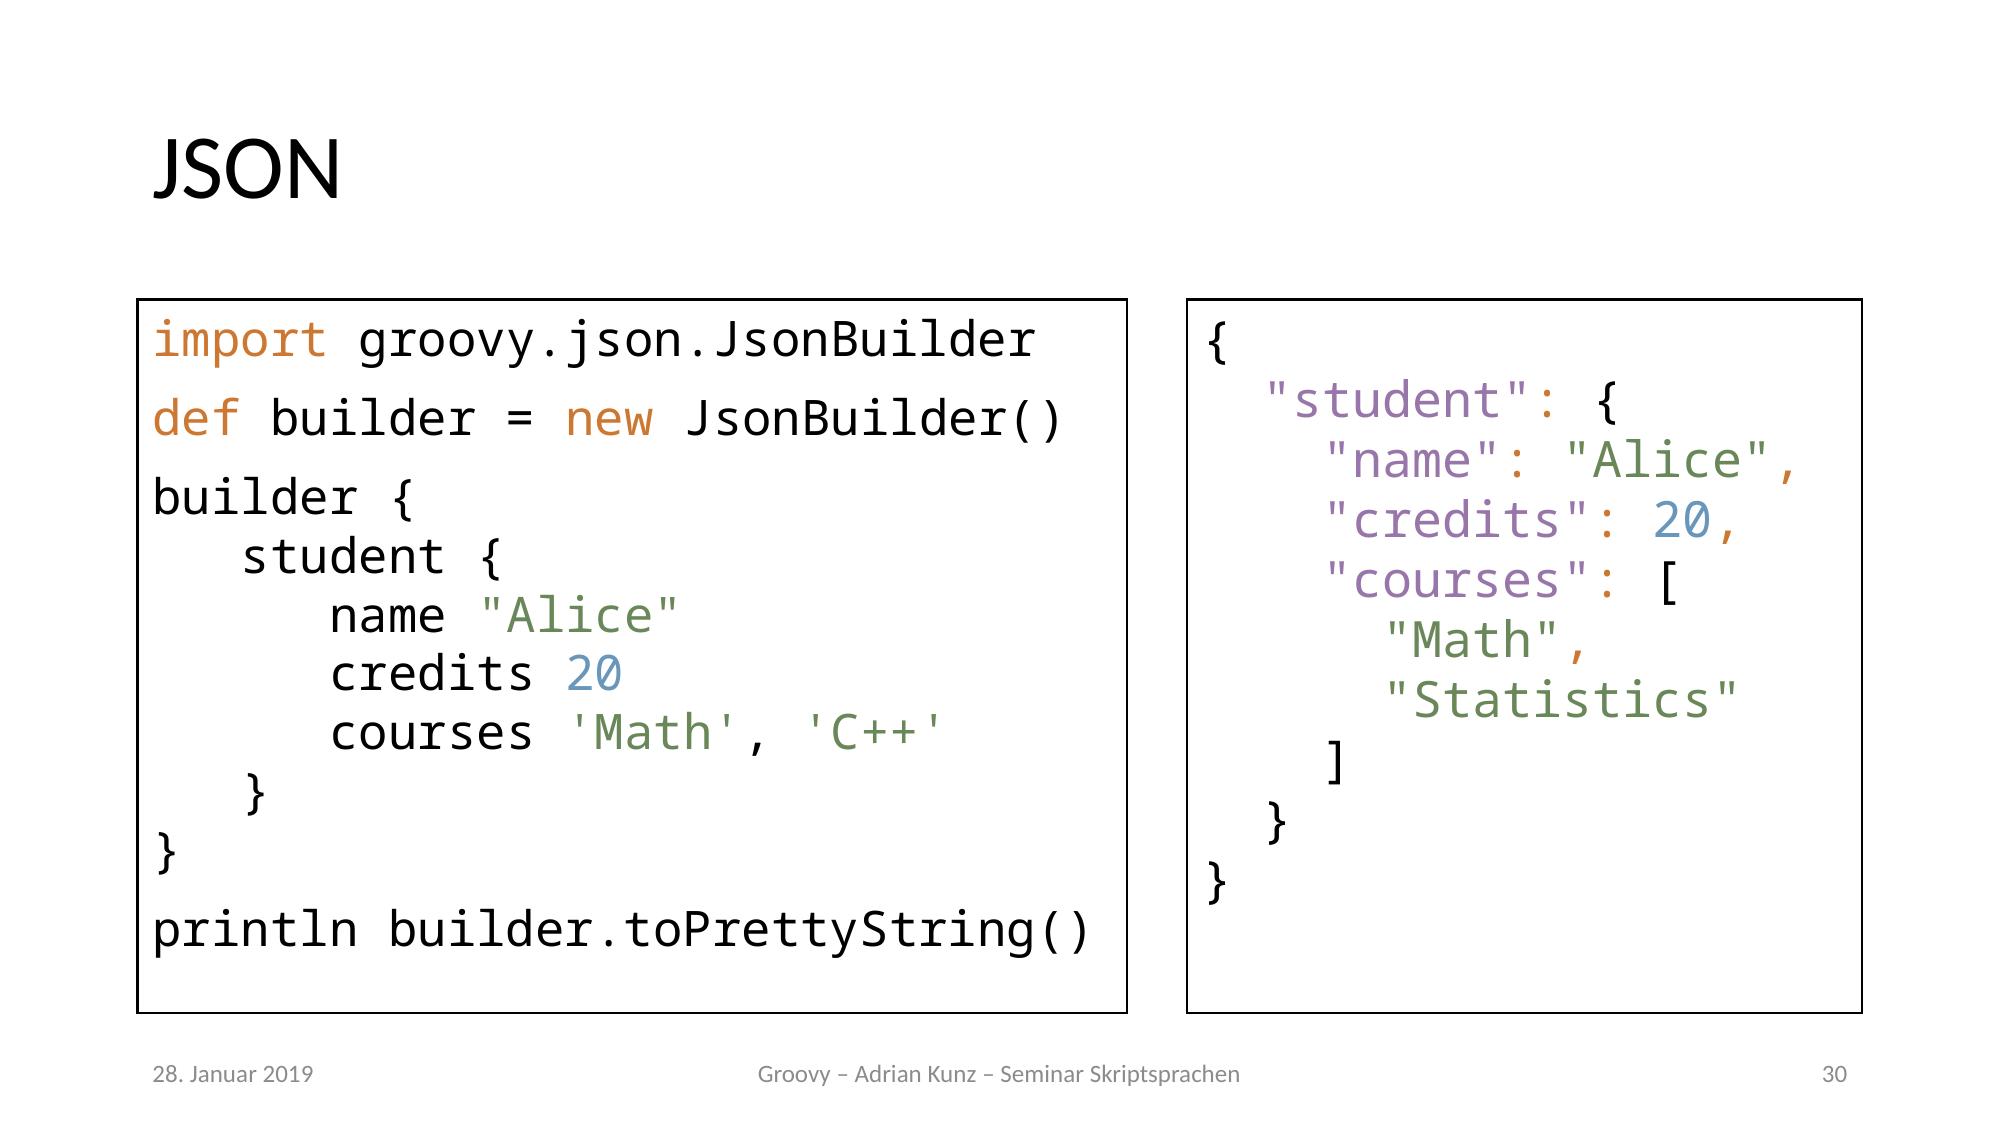

# JSON
import groovy.json.JsonBuilder
def builder = new JsonBuilder()
builder {
   student {
      name "Alice"
      credits 20
      courses 'Math', 'C++'
   }
}
println builder.toPrettyString()
{
  "student": {
    "name": "Alice",
    "credits": 20,
    "courses": [
      "Math",
      "Statistics"
    ]
  }
}
28. Januar 2019
Groovy – Adrian Kunz – Seminar Skriptsprachen
30